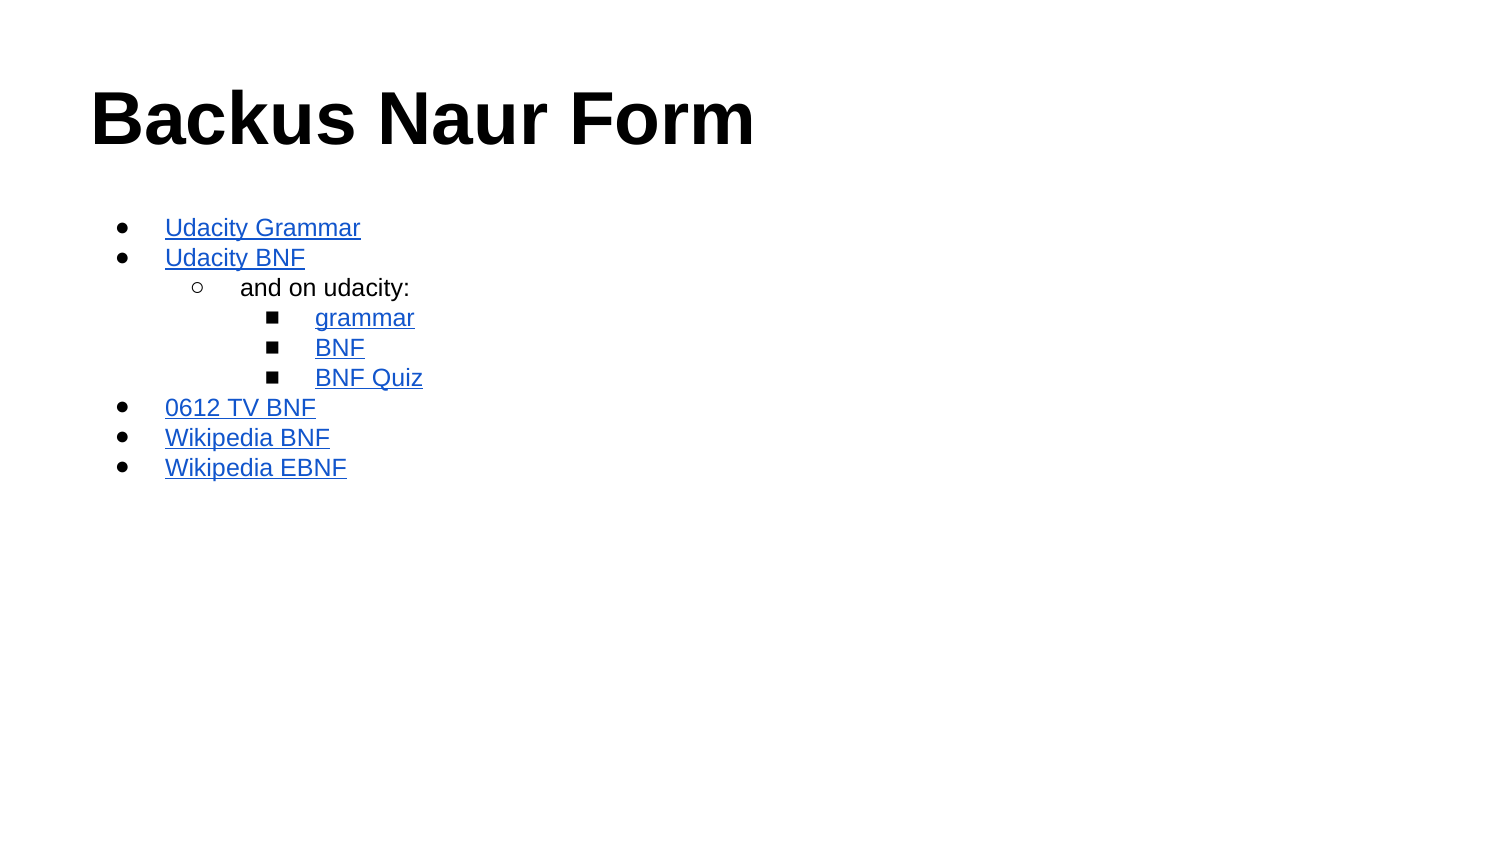

# Backus Naur Form
Udacity Grammar
Udacity BNF
and on udacity:
grammar
BNF
BNF Quiz
0612 TV BNF
Wikipedia BNF
Wikipedia EBNF